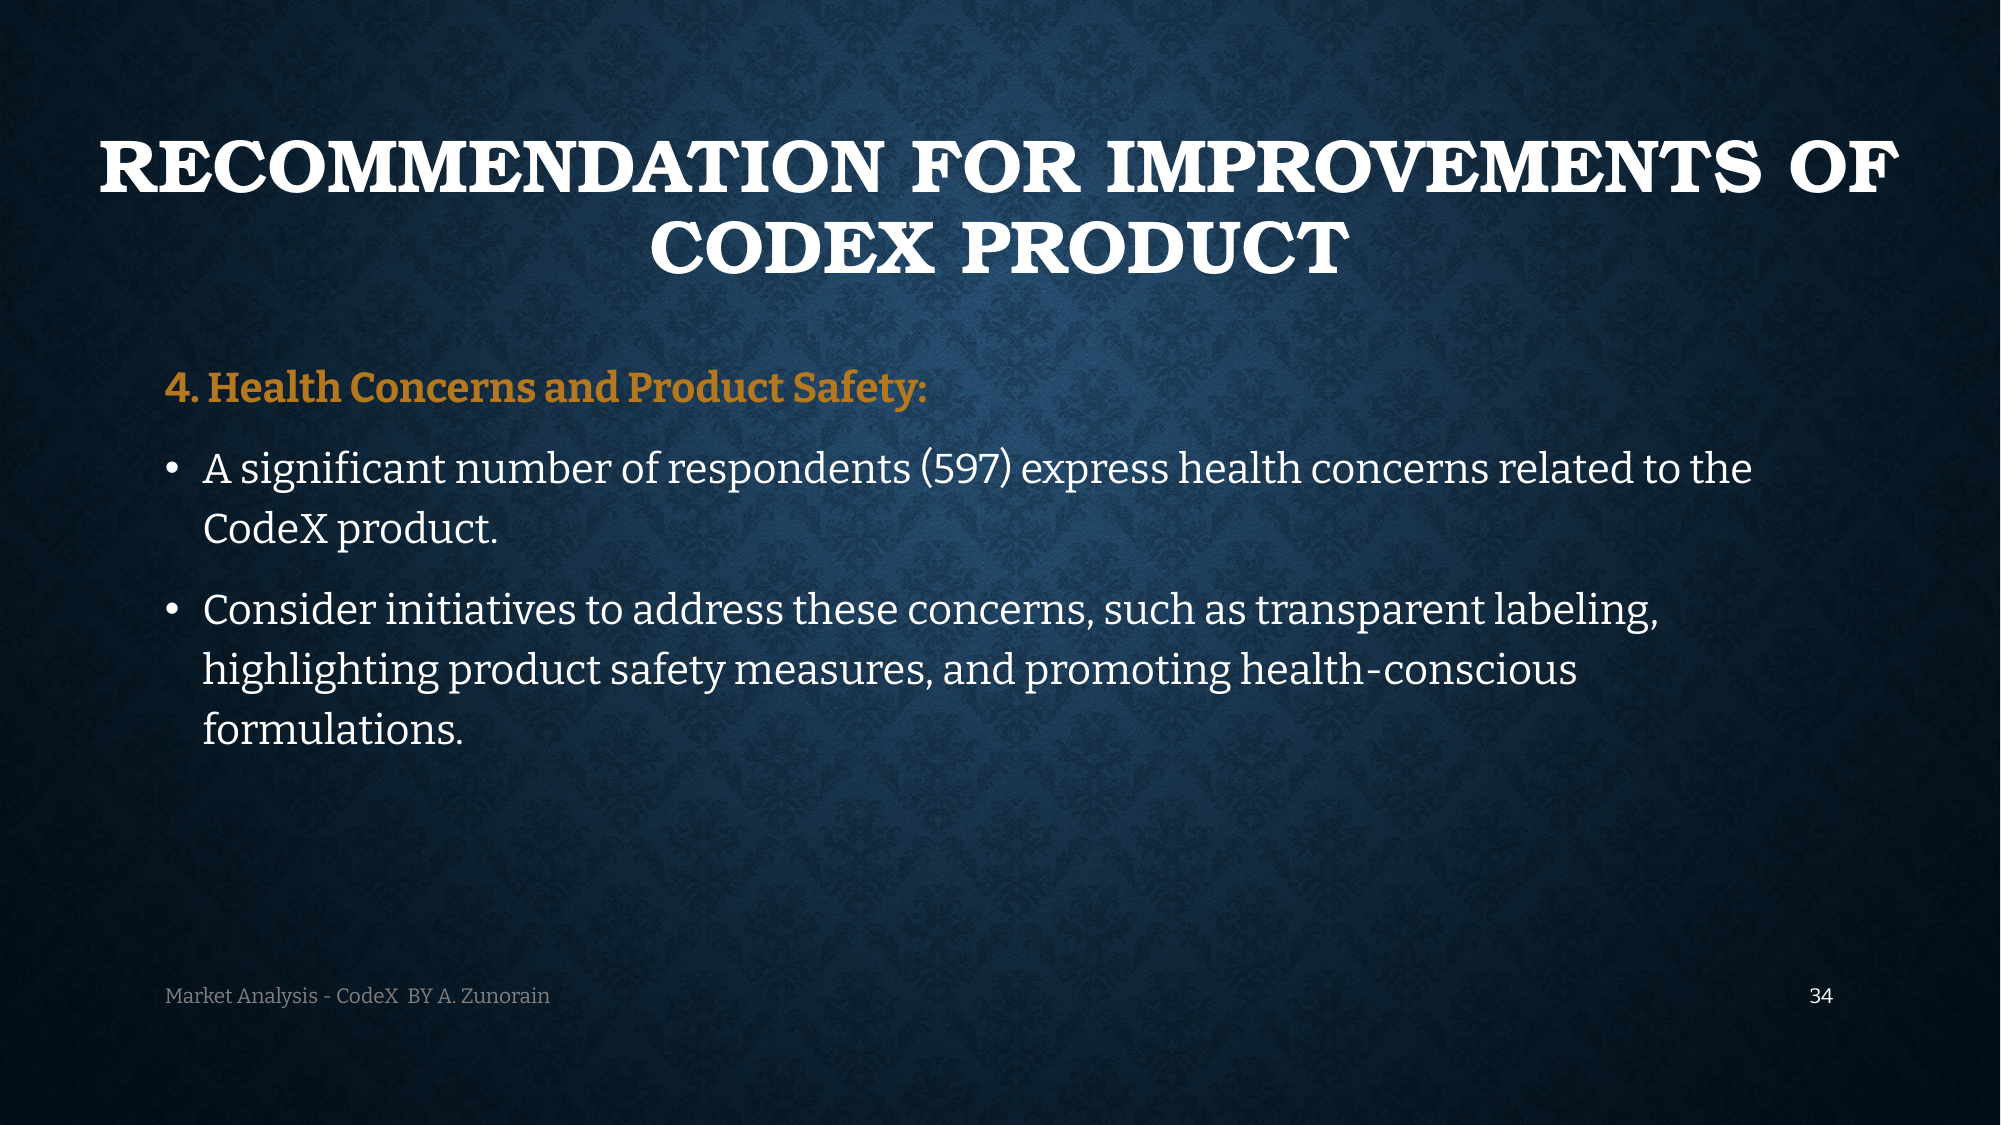

# Recommendation for Improvements OF CodeX Product
4. Health Concerns and Product Safety:
A significant number of respondents (597) express health concerns related to the CodeX product.
Consider initiatives to address these concerns, such as transparent labeling, highlighting product safety measures, and promoting health-conscious formulations.

Market Analysis - CodeX  BY A. Zunorain
34